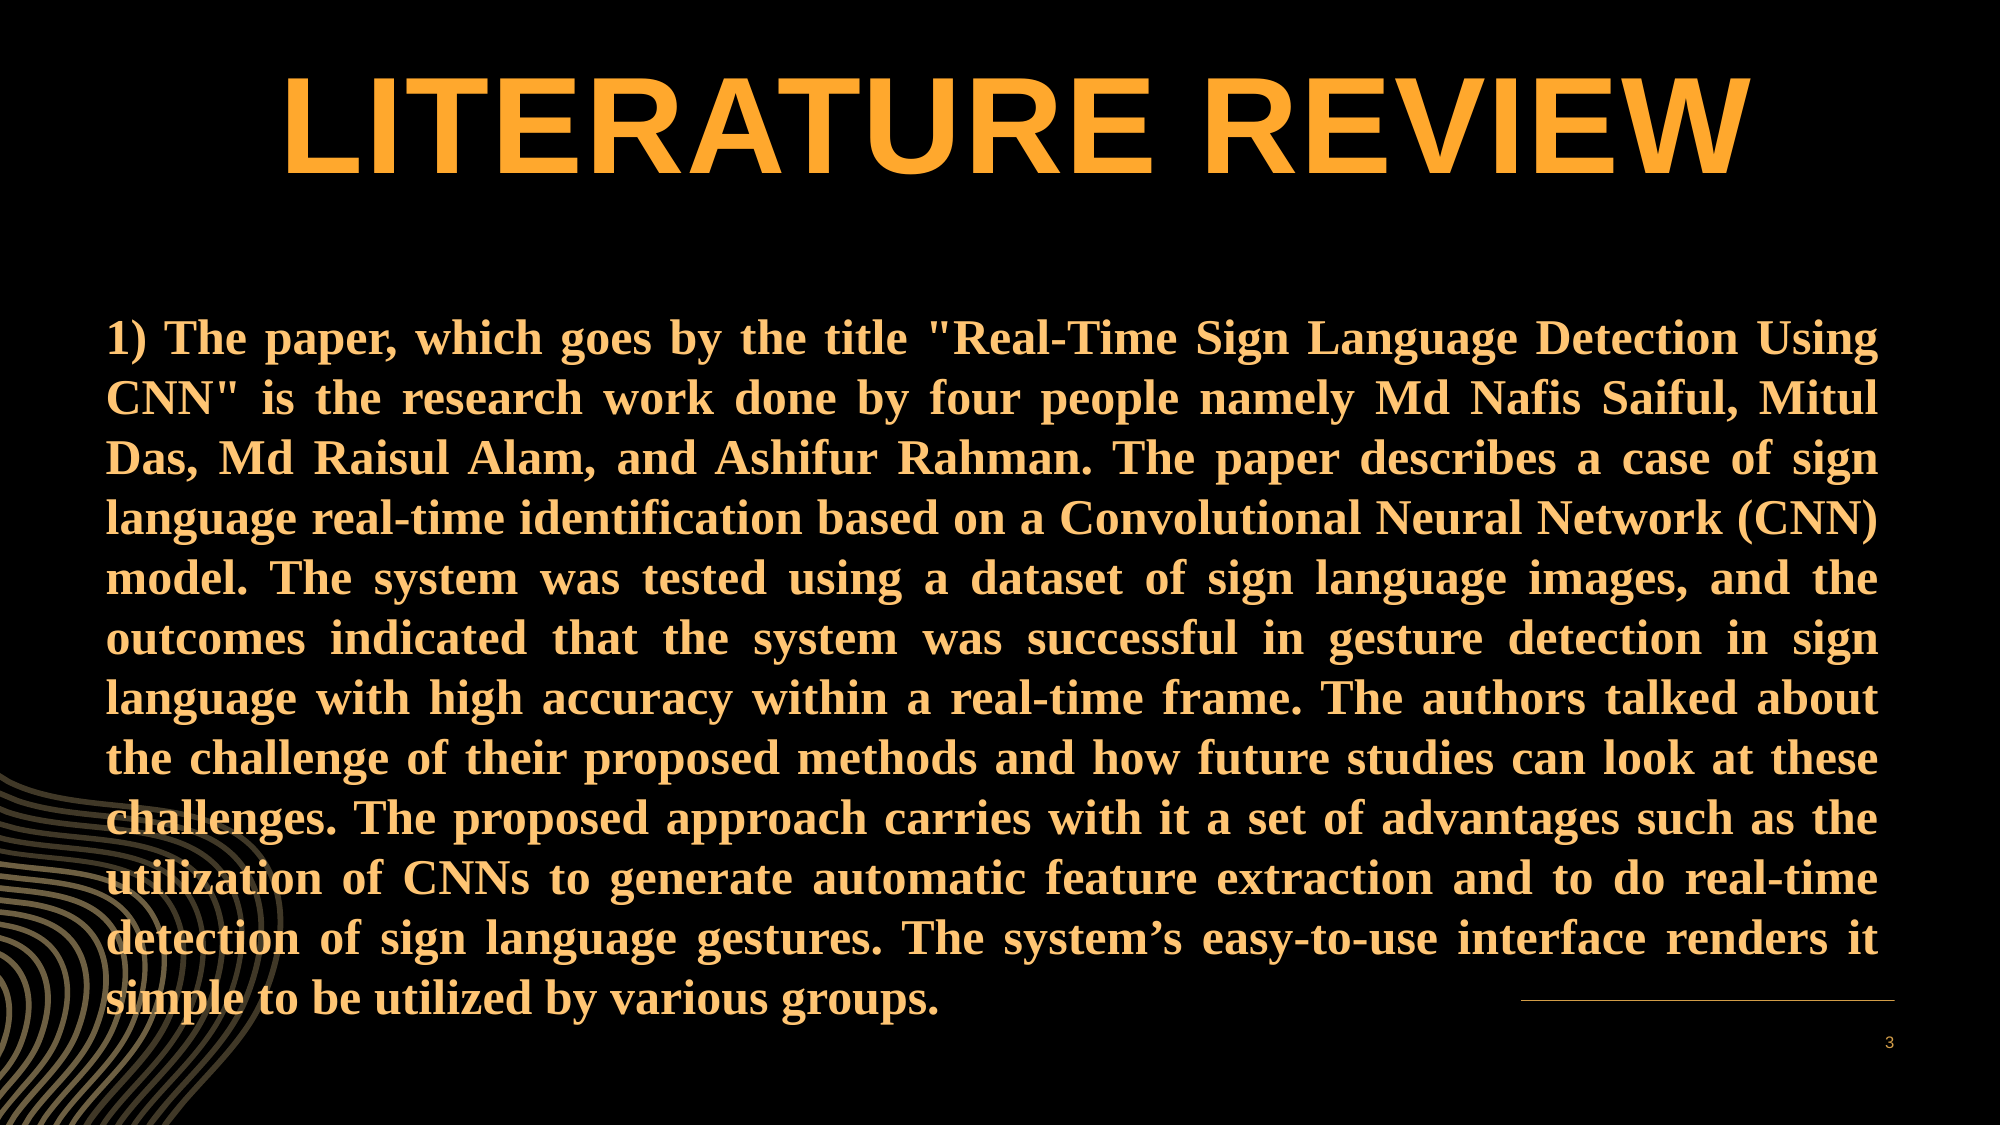

# Literature review
1) The paper, which goes by the title "Real-Time Sign Language Detection Using CNN" is the research work done by four people namely Md Nafis Saiful, Mitul Das, Md Raisul Alam, and Ashifur Rahman. The paper describes a case of sign language real-time identification based on a Convolutional Neural Network (CNN) model. The system was tested using a dataset of sign language images, and the outcomes indicated that the system was successful in gesture detection in sign language with high accuracy within a real-time frame. The authors talked about the challenge of their proposed methods and how future studies can look at these challenges. The proposed approach carries with it a set of advantages such as the utilization of CNNs to generate automatic feature extraction and to do real-time detection of sign language gestures. The system’s easy-to-use interface renders it simple to be utilized by various groups.
3